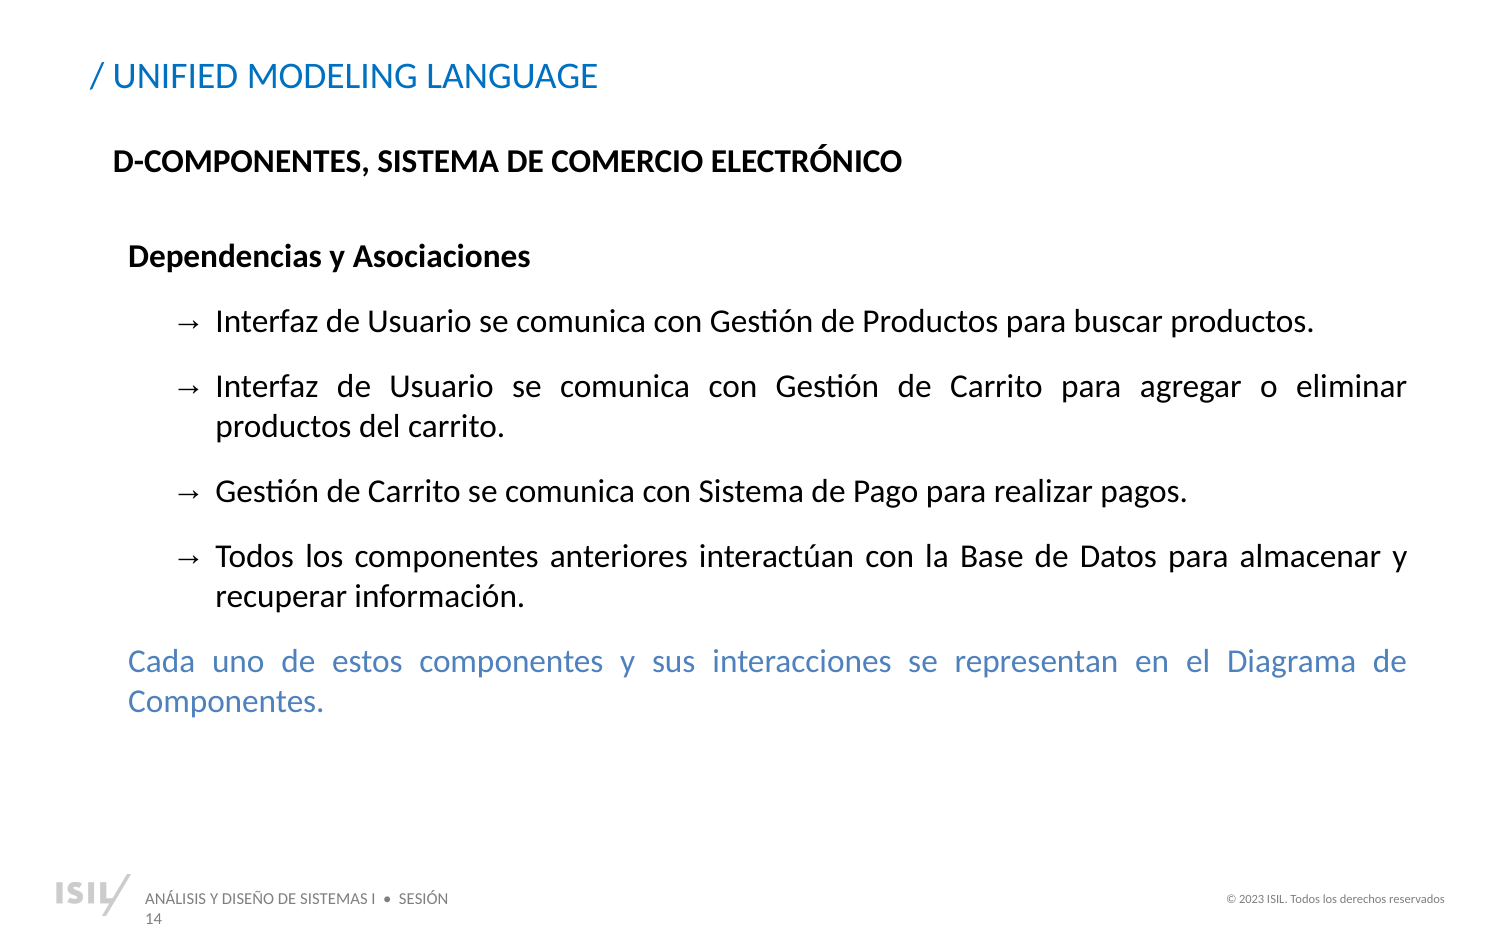

/ UNIFIED MODELING LANGUAGE
D-COMPONENTES, SISTEMA DE COMERCIO ELECTRÓNICO
Dependencias y Asociaciones
Interfaz de Usuario se comunica con Gestión de Productos para buscar productos.
Interfaz de Usuario se comunica con Gestión de Carrito para agregar o eliminar productos del carrito.
Gestión de Carrito se comunica con Sistema de Pago para realizar pagos.
Todos los componentes anteriores interactúan con la Base de Datos para almacenar y recuperar información.
Cada uno de estos componentes y sus interacciones se representan en el Diagrama de Componentes.